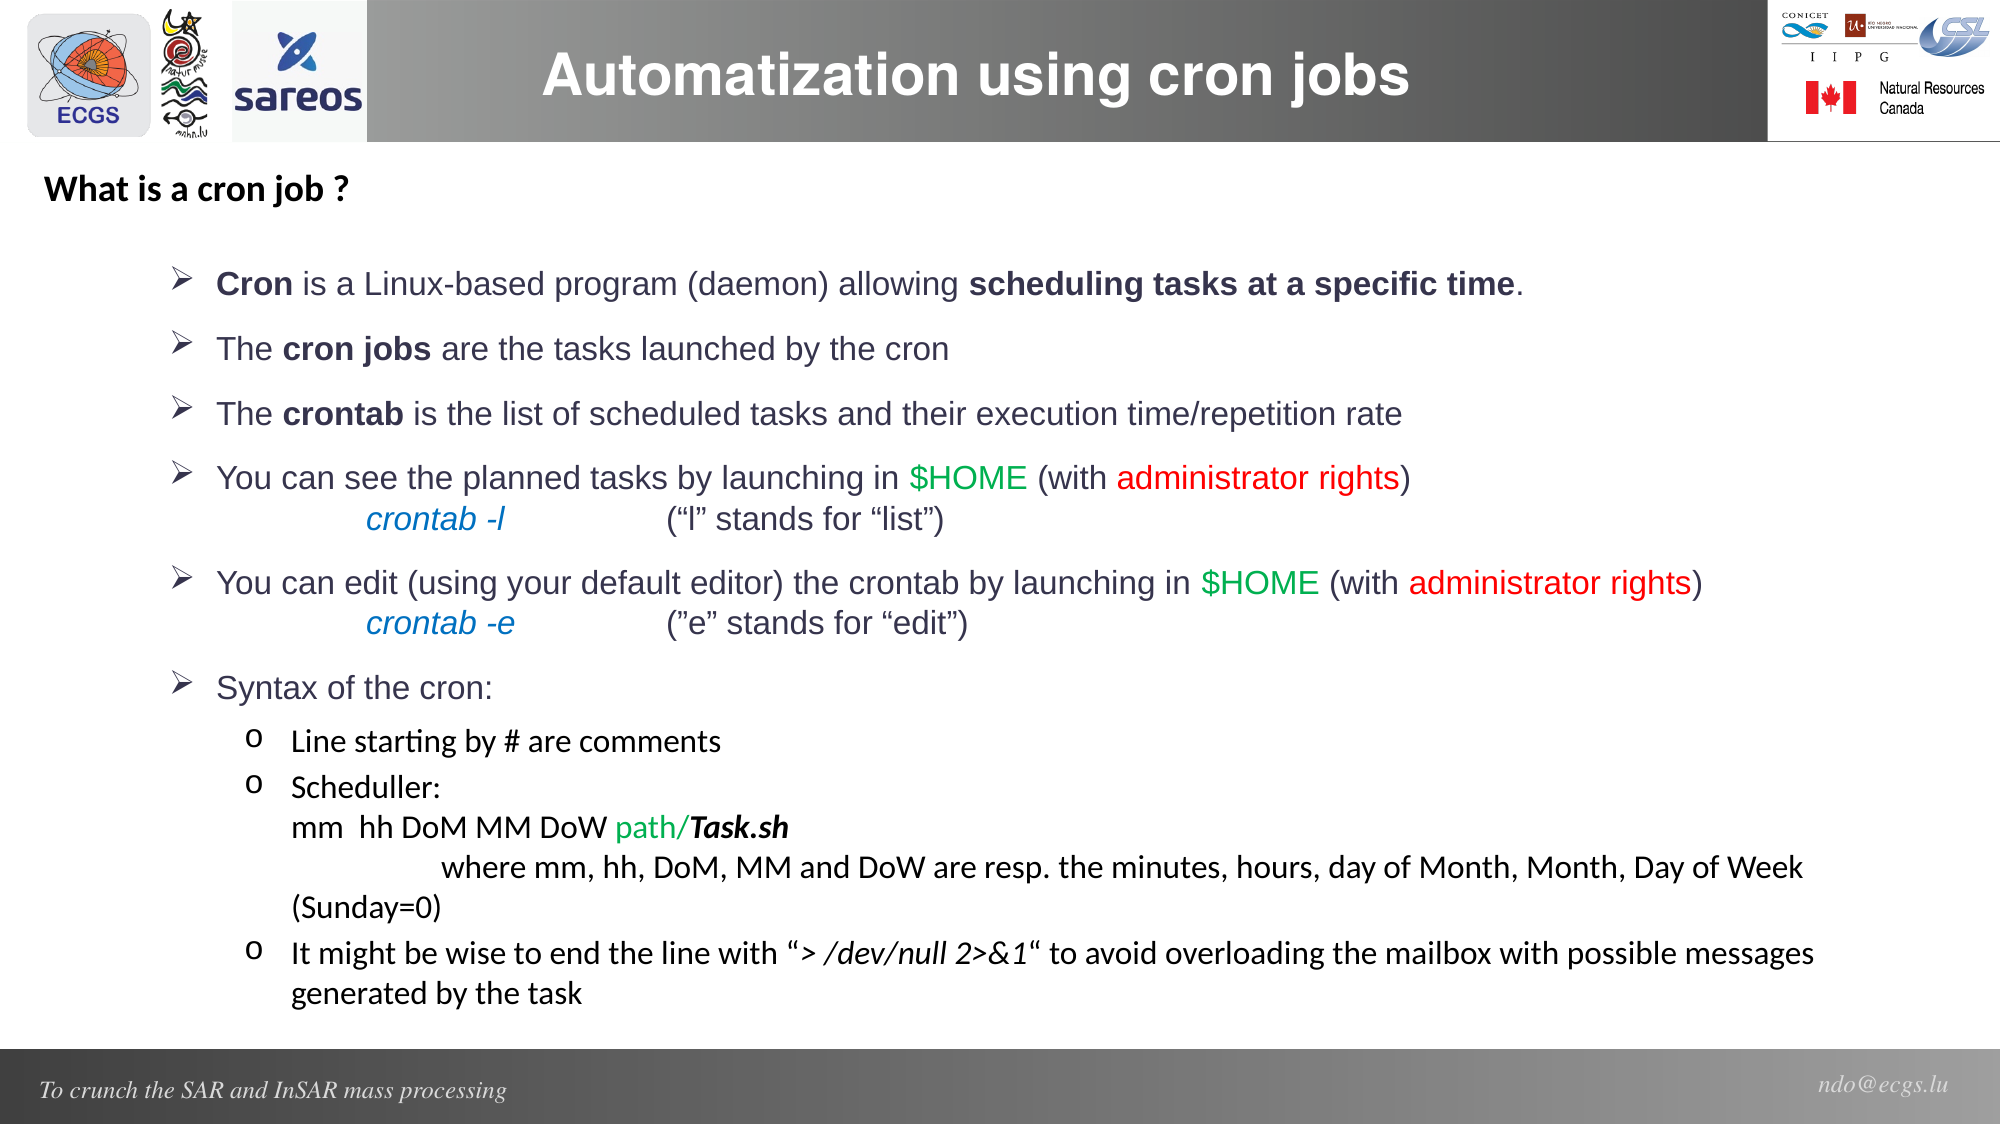

Automatization using cron jobs
What is a cron job ?

Cron is a Linux-based program (daemon) allowing scheduling tasks at a specific time.
The cron jobs are the tasks launched by the cron
The crontab is the list of scheduled tasks and their execution time/repetition rate
You can see the planned tasks by launching in $HOME (with administrator rights)
	crontab -l		(“l” stands for “list”)
You can edit (using your default editor) the crontab by launching in $HOME (with administrator rights)
	crontab -e		(”e” stands for “edit”)
Syntax of the cron:
Line starting by # are comments
Scheduller:
mm  hh DoM MM DoW path/Task.sh
	where mm, hh, DoM, MM and DoW are resp. the minutes, hours, day of Month, Month, Day of Week (Sunday=0)
It might be wise to end the line with “> /dev/null 2>&1“ to avoid overloading the mailbox with possible messages generated by the task